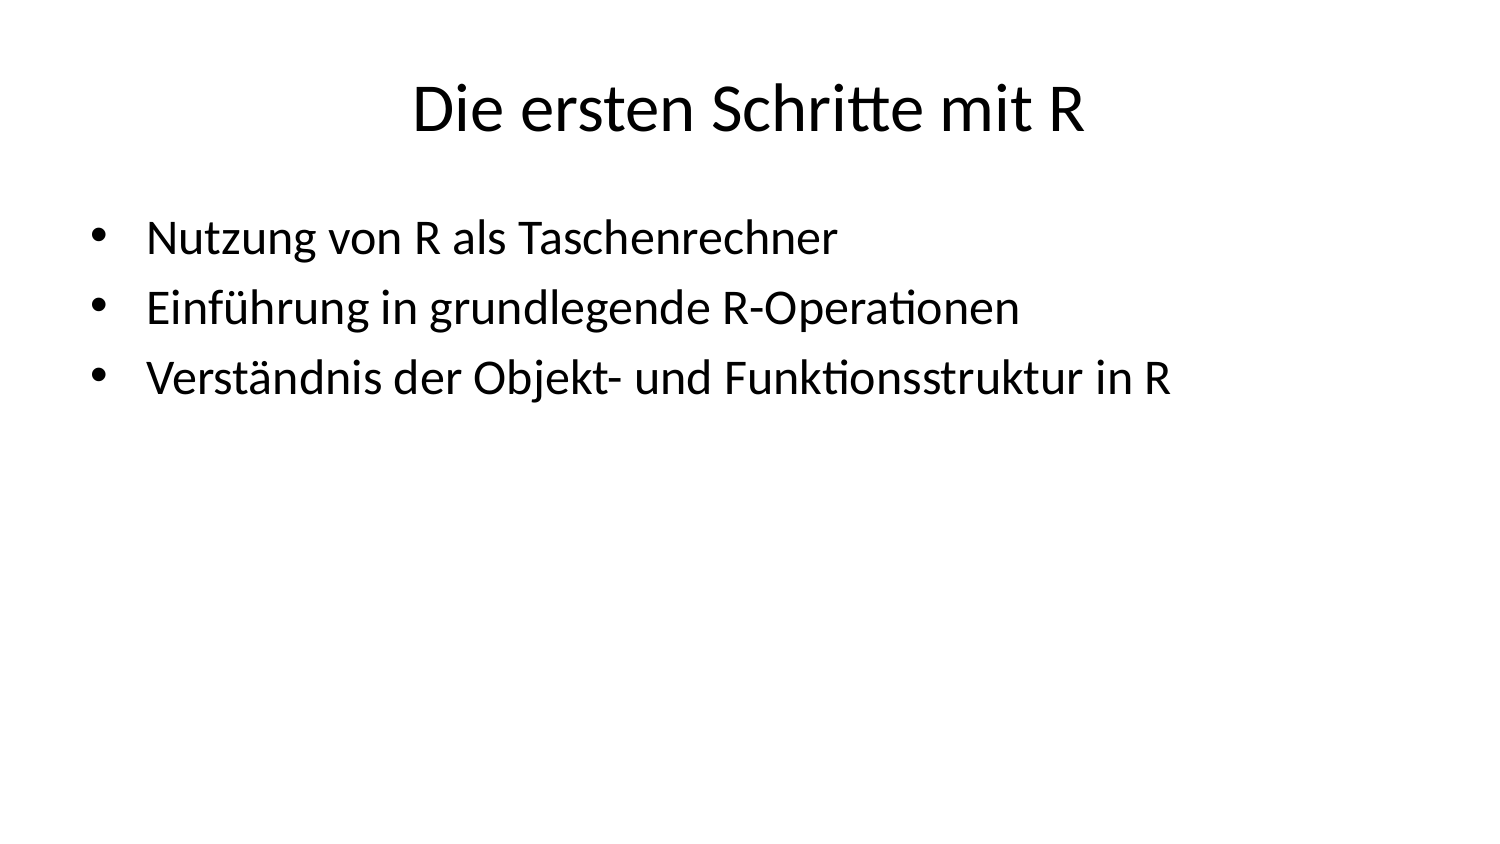

# Die ersten Schritte mit R
Nutzung von R als Taschenrechner
Einführung in grundlegende R-Operationen
Verständnis der Objekt- und Funktionsstruktur in R